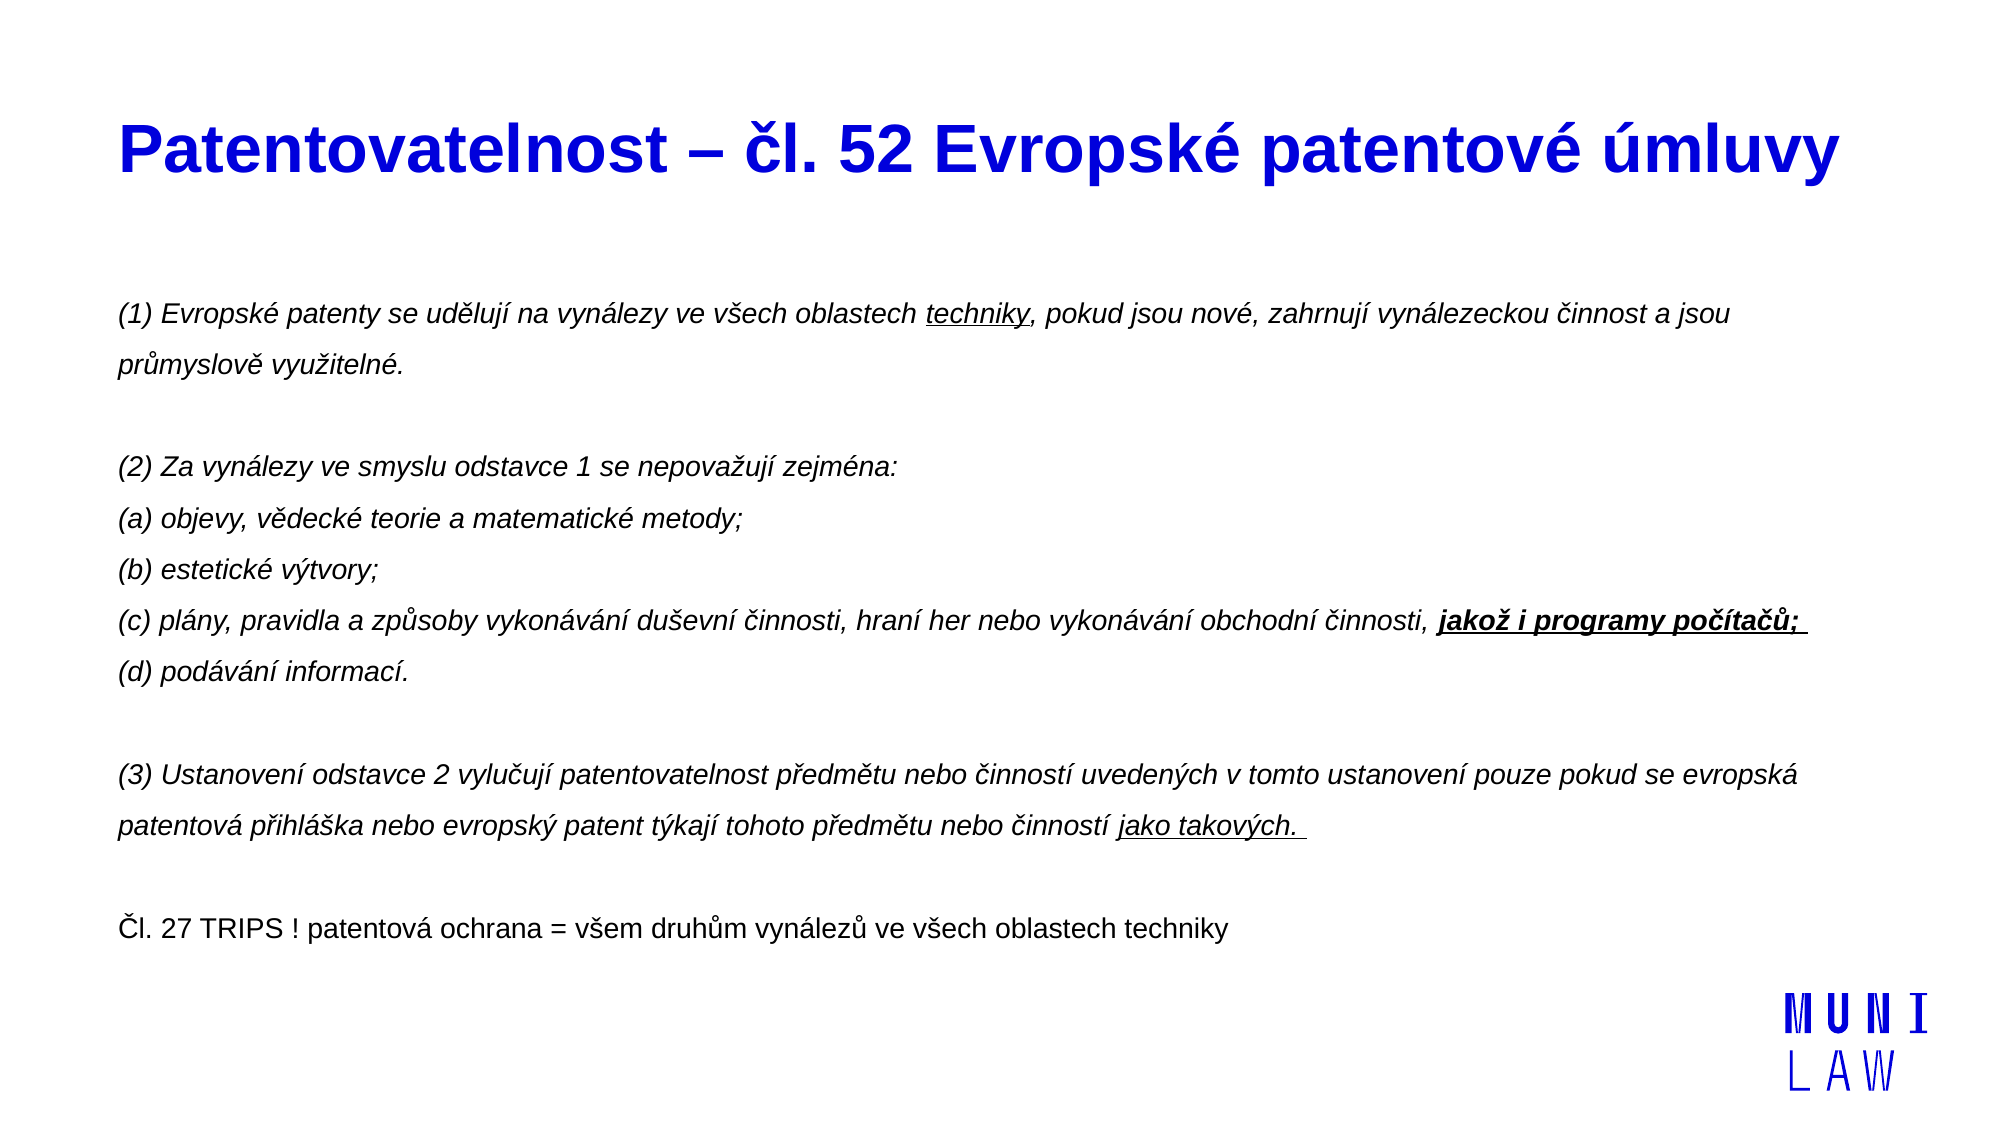

# Patentovatelnost – čl. 52 Evropské patentové úmluvy
(1) Evropské patenty se udělují na vynálezy ve všech oblastech techniky, pokud jsou nové, zahrnují vynálezeckou činnost a jsou průmyslově využitelné.

(2) Za vynálezy ve smyslu odstavce 1 se nepovažují zejména:
(a) objevy, vědecké teorie a matematické metody;
(b) estetické výtvory;
(c) plány, pravidla a způsoby vykonávání duševní činnosti, hraní her nebo vykonávání obchodní činnosti, jakož i programy počítačů;
(d) podávání informací.

(3) Ustanovení odstavce 2 vylučují patentovatelnost předmětu nebo činností uvedených v tomto ustanovení pouze pokud se evropská patentová přihláška nebo evropský patent týkají tohoto předmětu nebo činností jako takových.

Čl. 27 TRIPS ! patentová ochrana = všem druhům vynálezů ve všech oblastech techniky